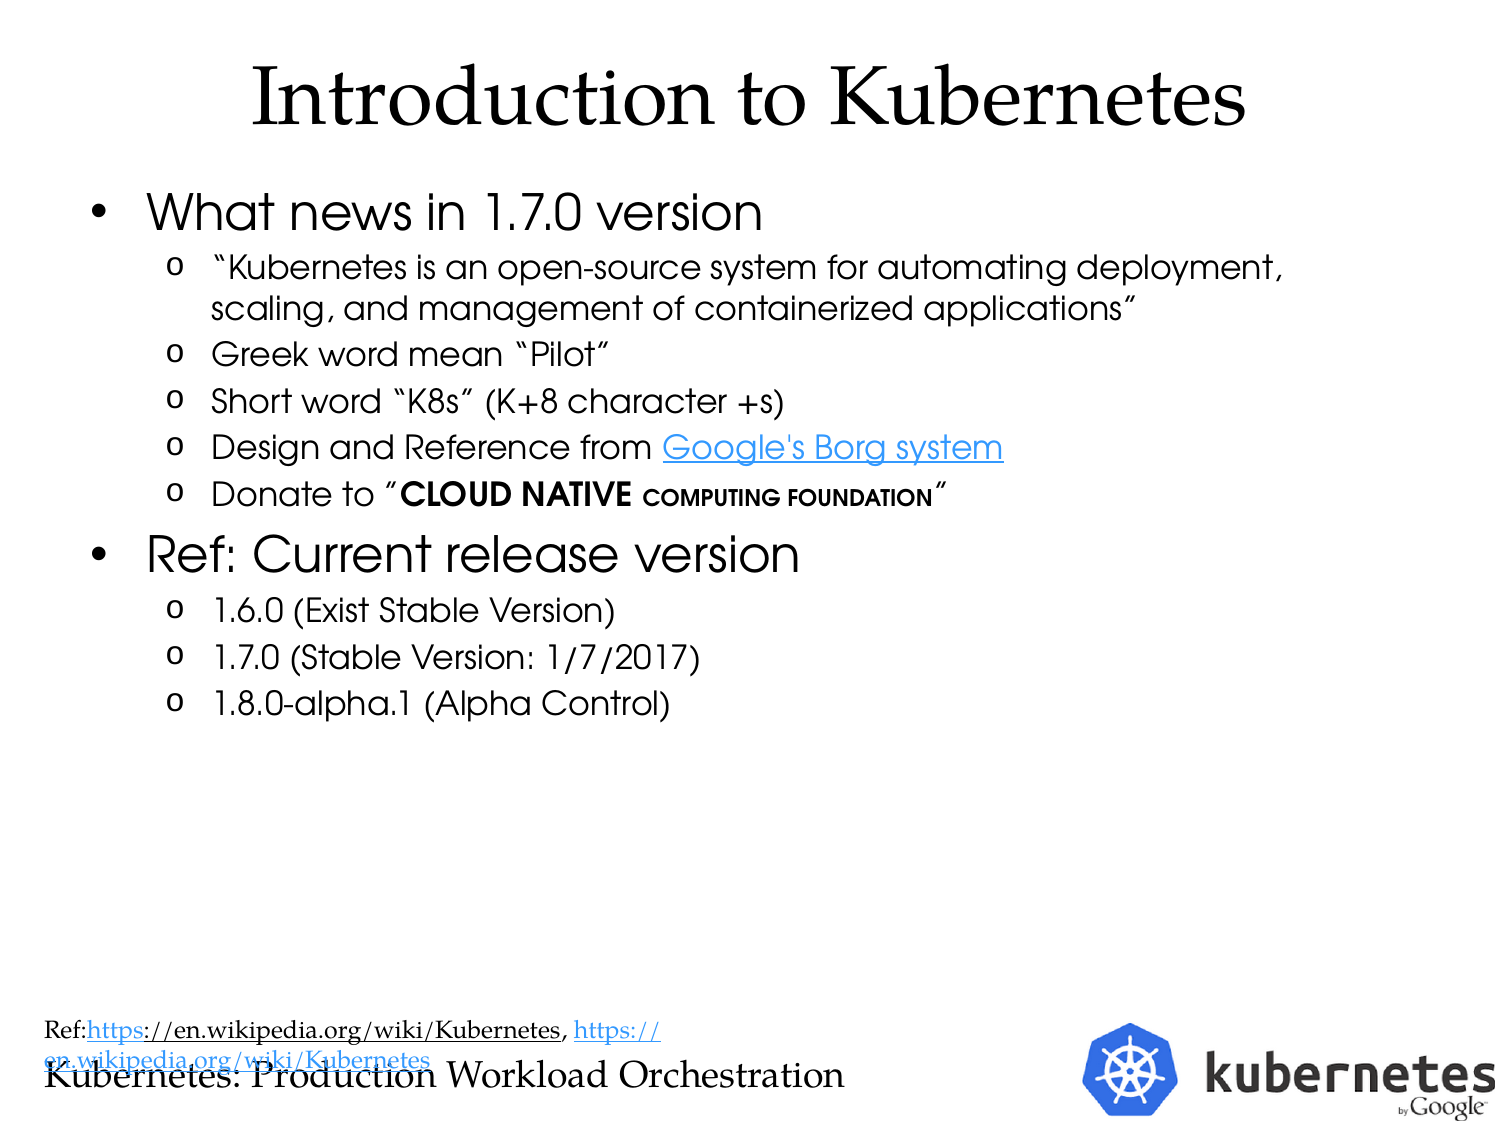

# Introduction to Kubernetes
What news in 1.7.0 version
“Kubernetes is an open-source system for automating deployment, scaling, and management of containerized applications”
Greek word mean “Pilot”
Short word “K8s” (K+8 character +s)
Design and Reference from Google's Borg system
Donate to ”CLOUD NATIVE COMPUTING FOUNDATION”
Ref: Current release version
1.6.0 (Exist Stable Version)
1.7.0 (Stable Version: 1/7/2017)
1.8.0-alpha.1 (Alpha Control)
Ref:https://en.wikipedia.org/wiki/Kubernetes, https://en.wikipedia.org/wiki/Kubernetes
Kubernetes: Production Workload Orchestration